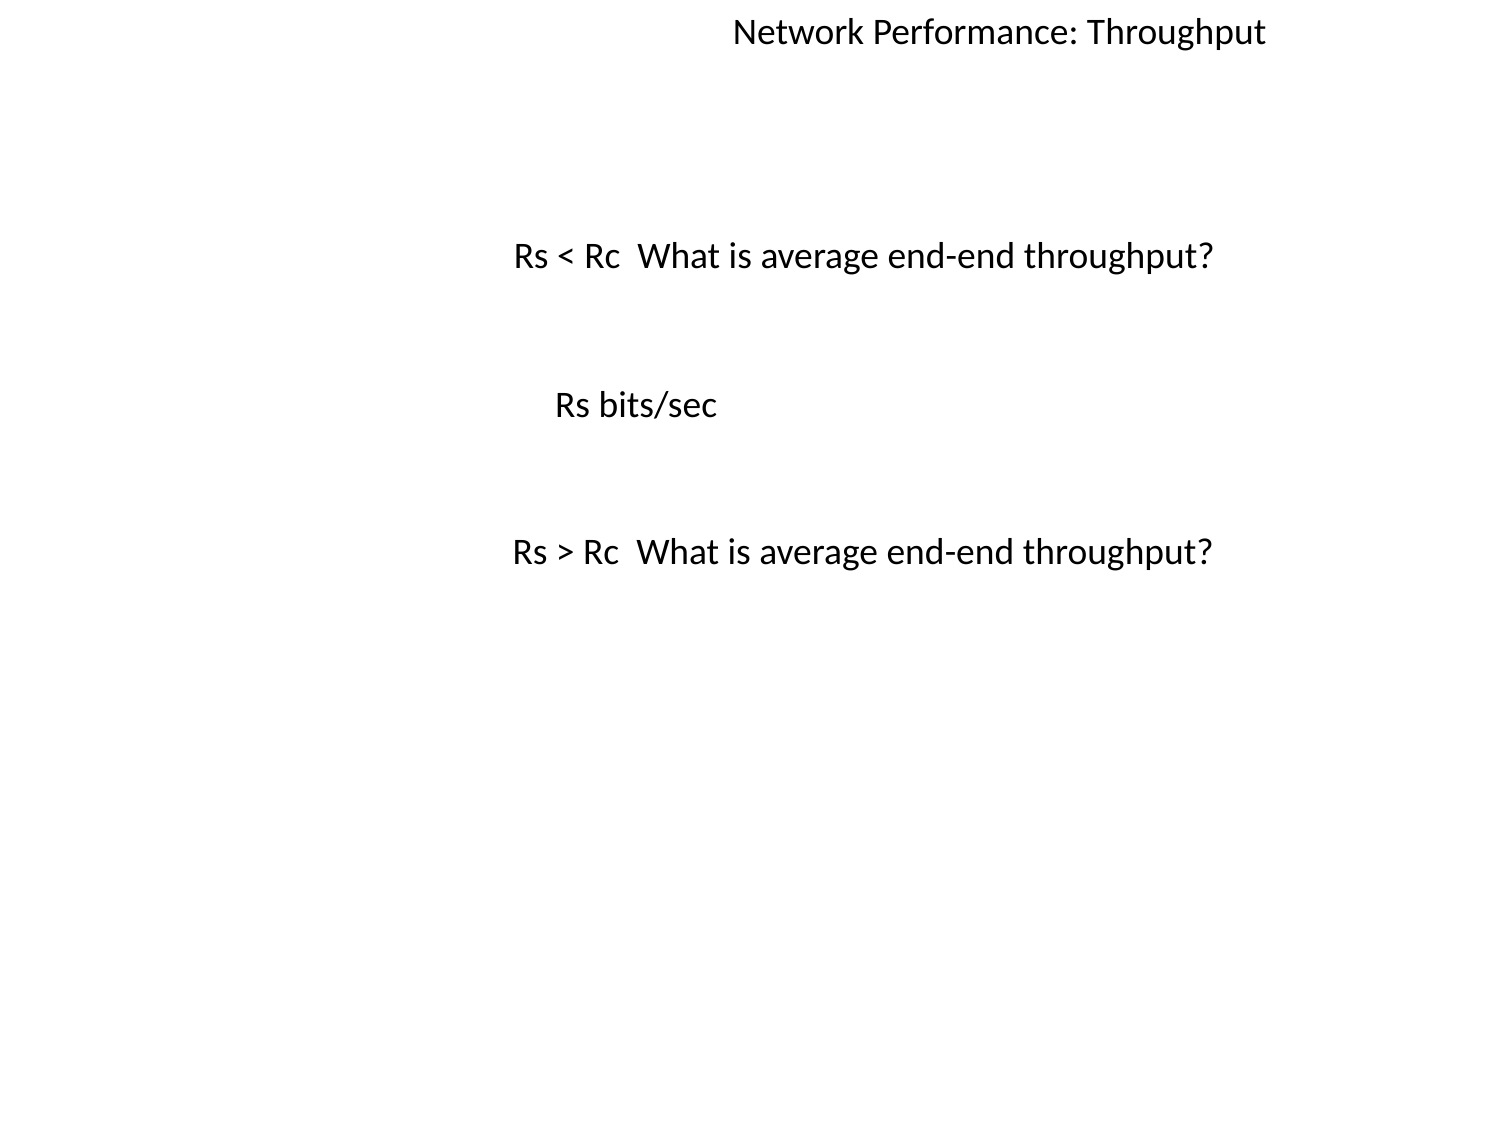

Network Performance: Throughput
Rs < Rc  What is average end-end throughput?

  Rs bits/sec

Rs > Rc  What is average end-end throughput?